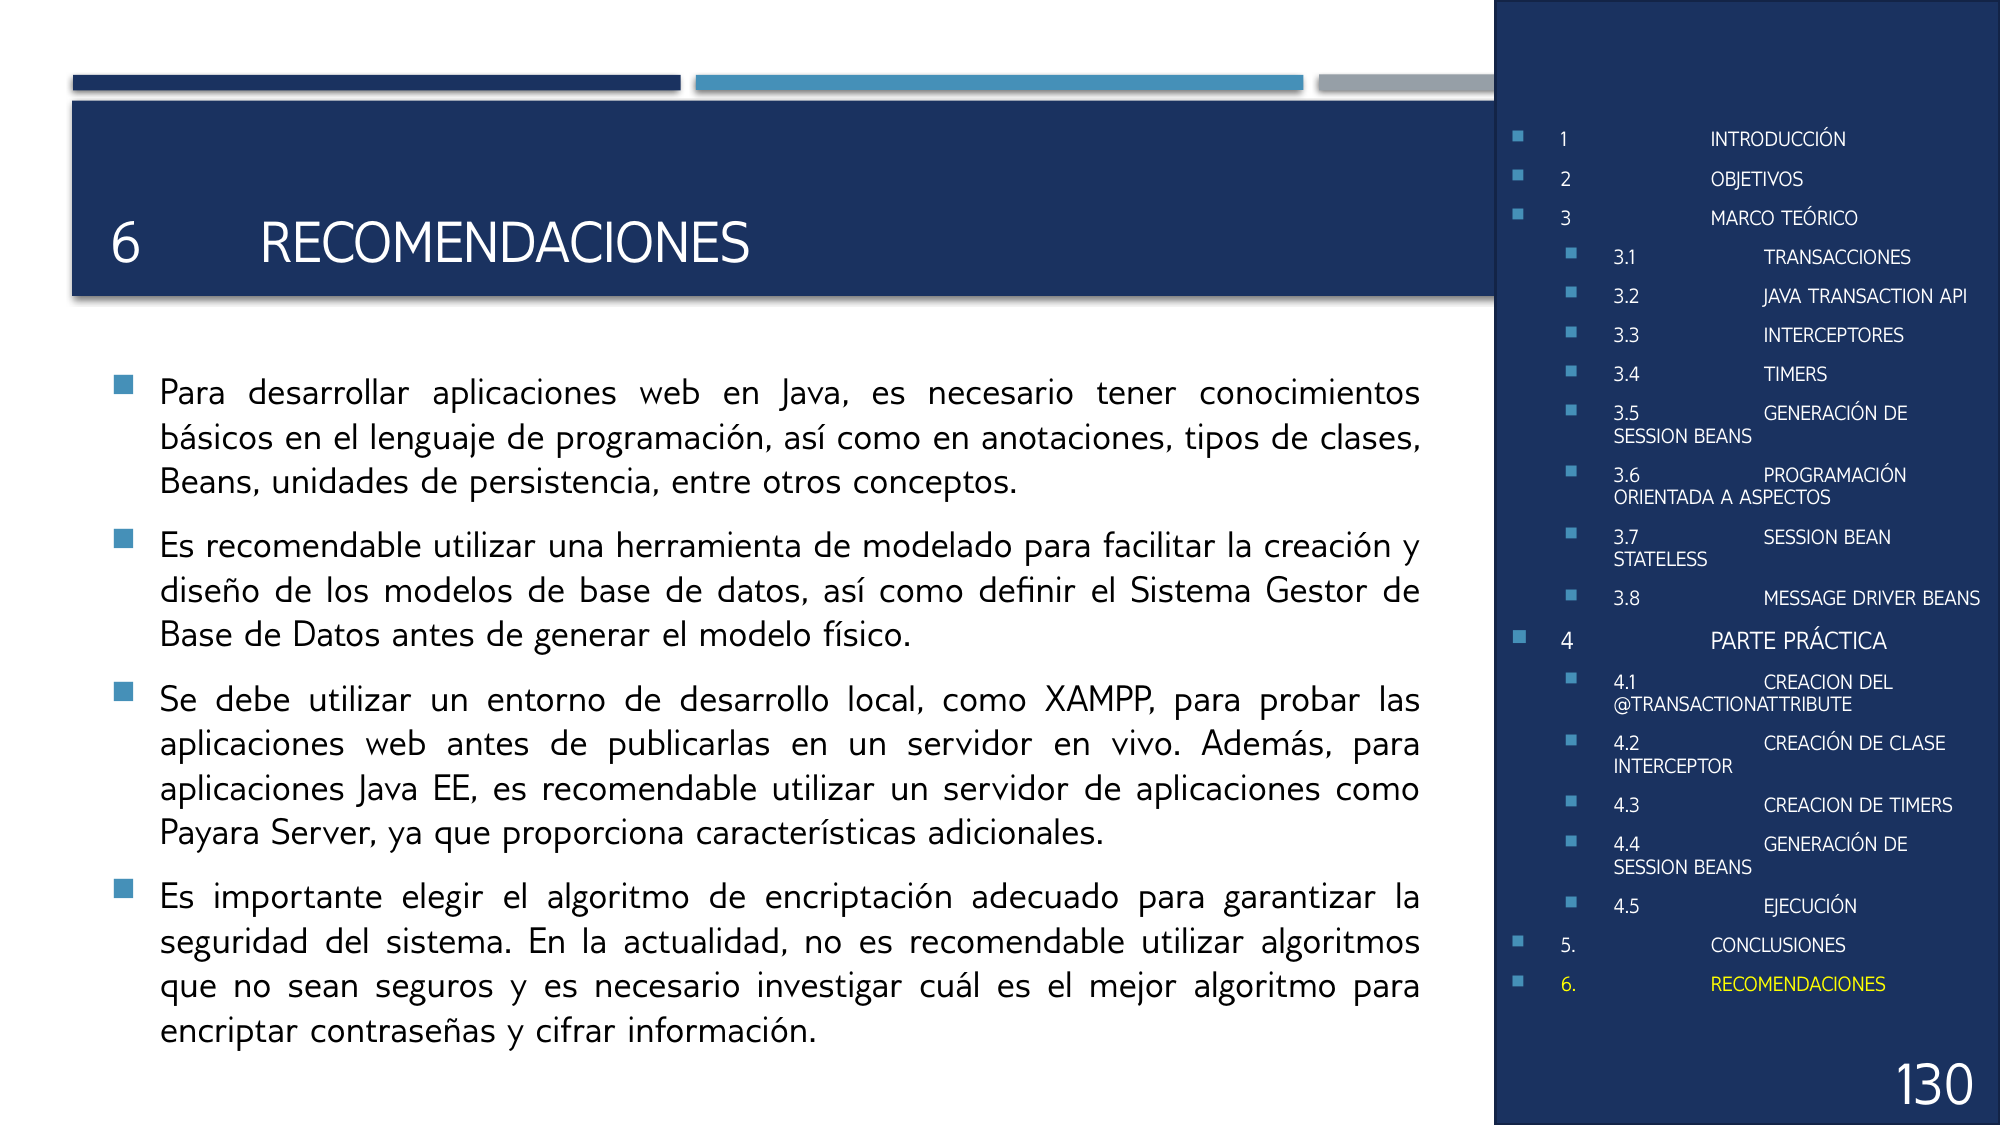

1	INTRODUCCIÓN
2	OBJETIVOS
3	MARCO TEÓRICO
3.1	TRANSACCIONES
3.2	JAVA TRANSACTION API
3.3	INTERCEPTORES
3.4	TIMERS
3.5	GENERACIÓN DE SESSION BEANS
3.6	PROGRAMACIÓN ORIENTADA A ASPECTOS
3.7	SESSION BEAN STATELESS
3.8	MESSAGE DRIVER BEANS
4	PARTE PRÁCTICA
4.1	CREACION DEL @TRANSACTIONATTRIBUTE
4.2	CREACIÓN DE CLASE INTERCEPTOR
4.3	CREACION DE TIMERS
4.4	GENERACIÓN DE SESSION BEANS
4.5	EJECUCIÓN
5.	CONCLUSIONES
6.	RECOMENDACIONES
# 6	RECOMENDACIONES
Para desarrollar aplicaciones web en Java, es necesario tener conocimientos básicos en el lenguaje de programación, así como en anotaciones, tipos de clases, Beans, unidades de persistencia, entre otros conceptos.
Es recomendable utilizar una herramienta de modelado para facilitar la creación y diseño de los modelos de base de datos, así como definir el Sistema Gestor de Base de Datos antes de generar el modelo físico.
Se debe utilizar un entorno de desarrollo local, como XAMPP, para probar las aplicaciones web antes de publicarlas en un servidor en vivo. Además, para aplicaciones Java EE, es recomendable utilizar un servidor de aplicaciones como Payara Server, ya que proporciona características adicionales.
Es importante elegir el algoritmo de encriptación adecuado para garantizar la seguridad del sistema. En la actualidad, no es recomendable utilizar algoritmos que no sean seguros y es necesario investigar cuál es el mejor algoritmo para encriptar contraseñas y cifrar información.
130
36
39